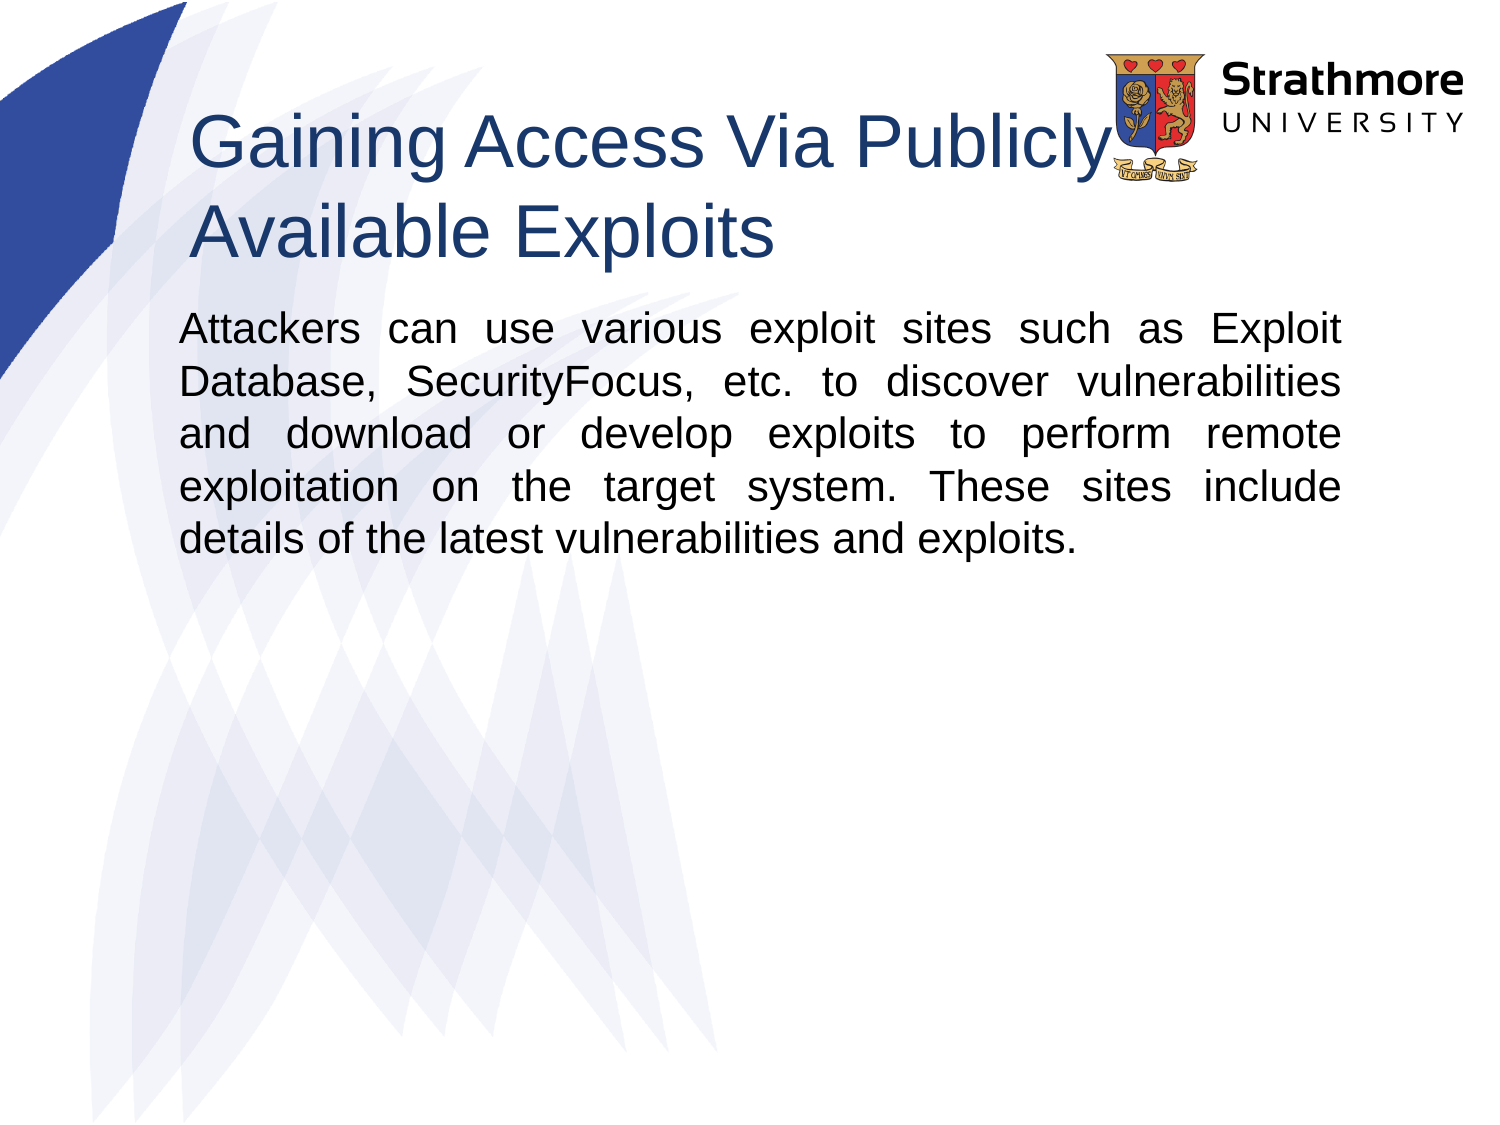

# Gaining Access Via Publicly Available Exploits
Attackers can use various exploit sites such as Exploit Database, SecurityFocus, etc. to discover vulnerabilities and download or develop exploits to perform remote exploitation on the target system. These sites include details of the latest vulnerabilities and exploits.